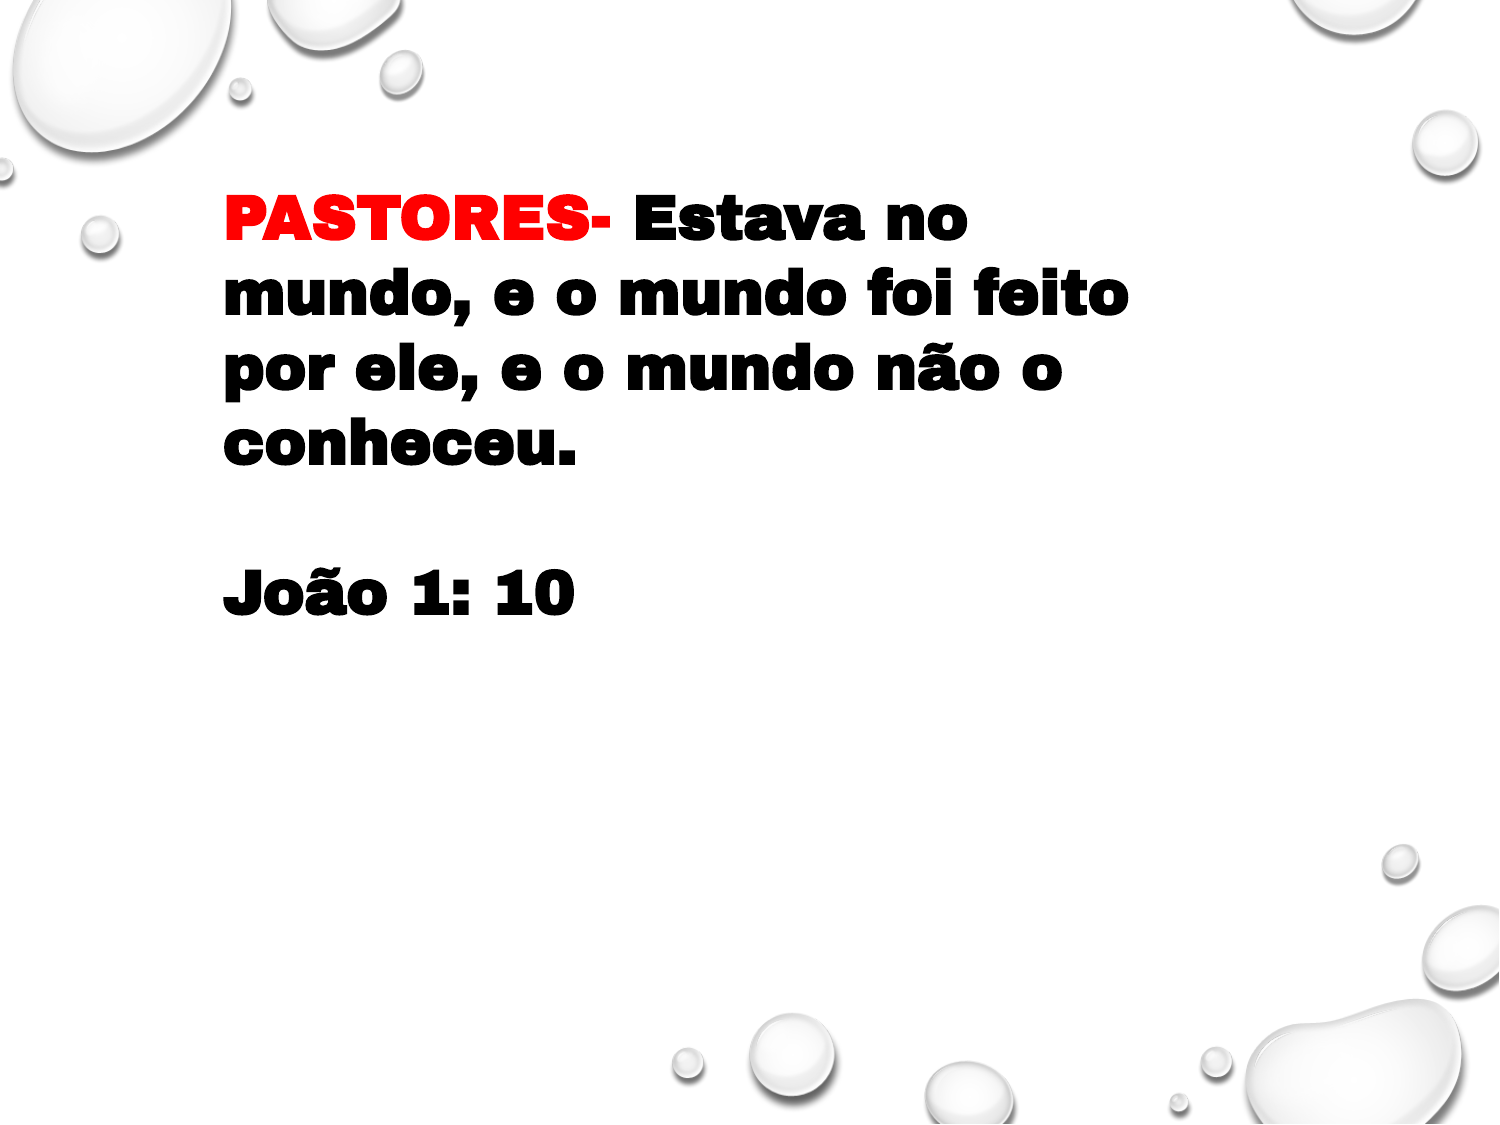

PASTORES- Estava no mundo, e o mundo foi feito por ele, e o mundo não o conheceu.

João 1: 10